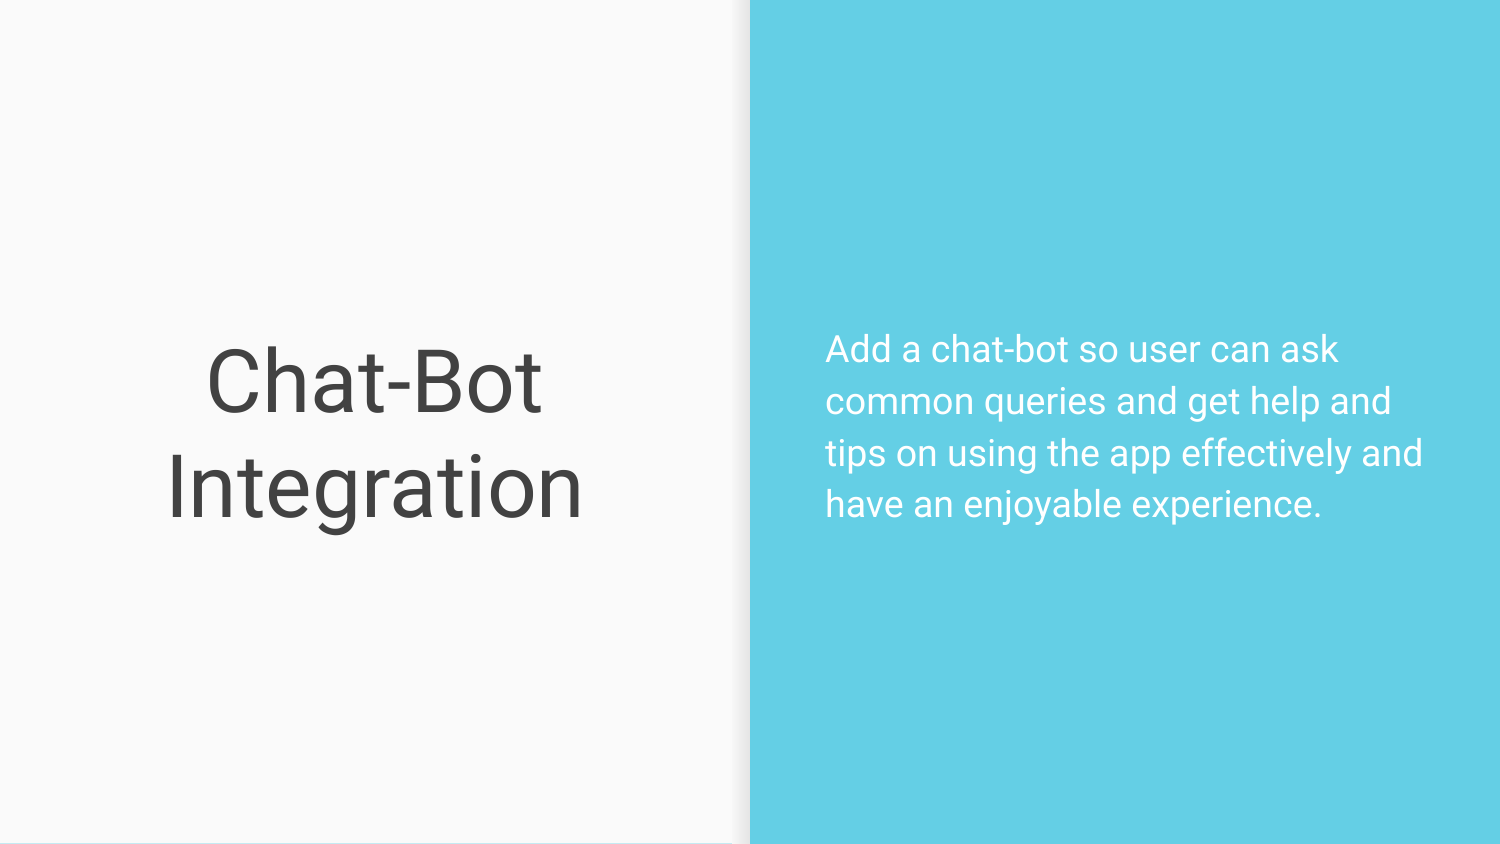

Add a chat-bot so user can ask common queries and get help and tips on using the app effectively and have an enjoyable experience.
# Chat-Bot Integration